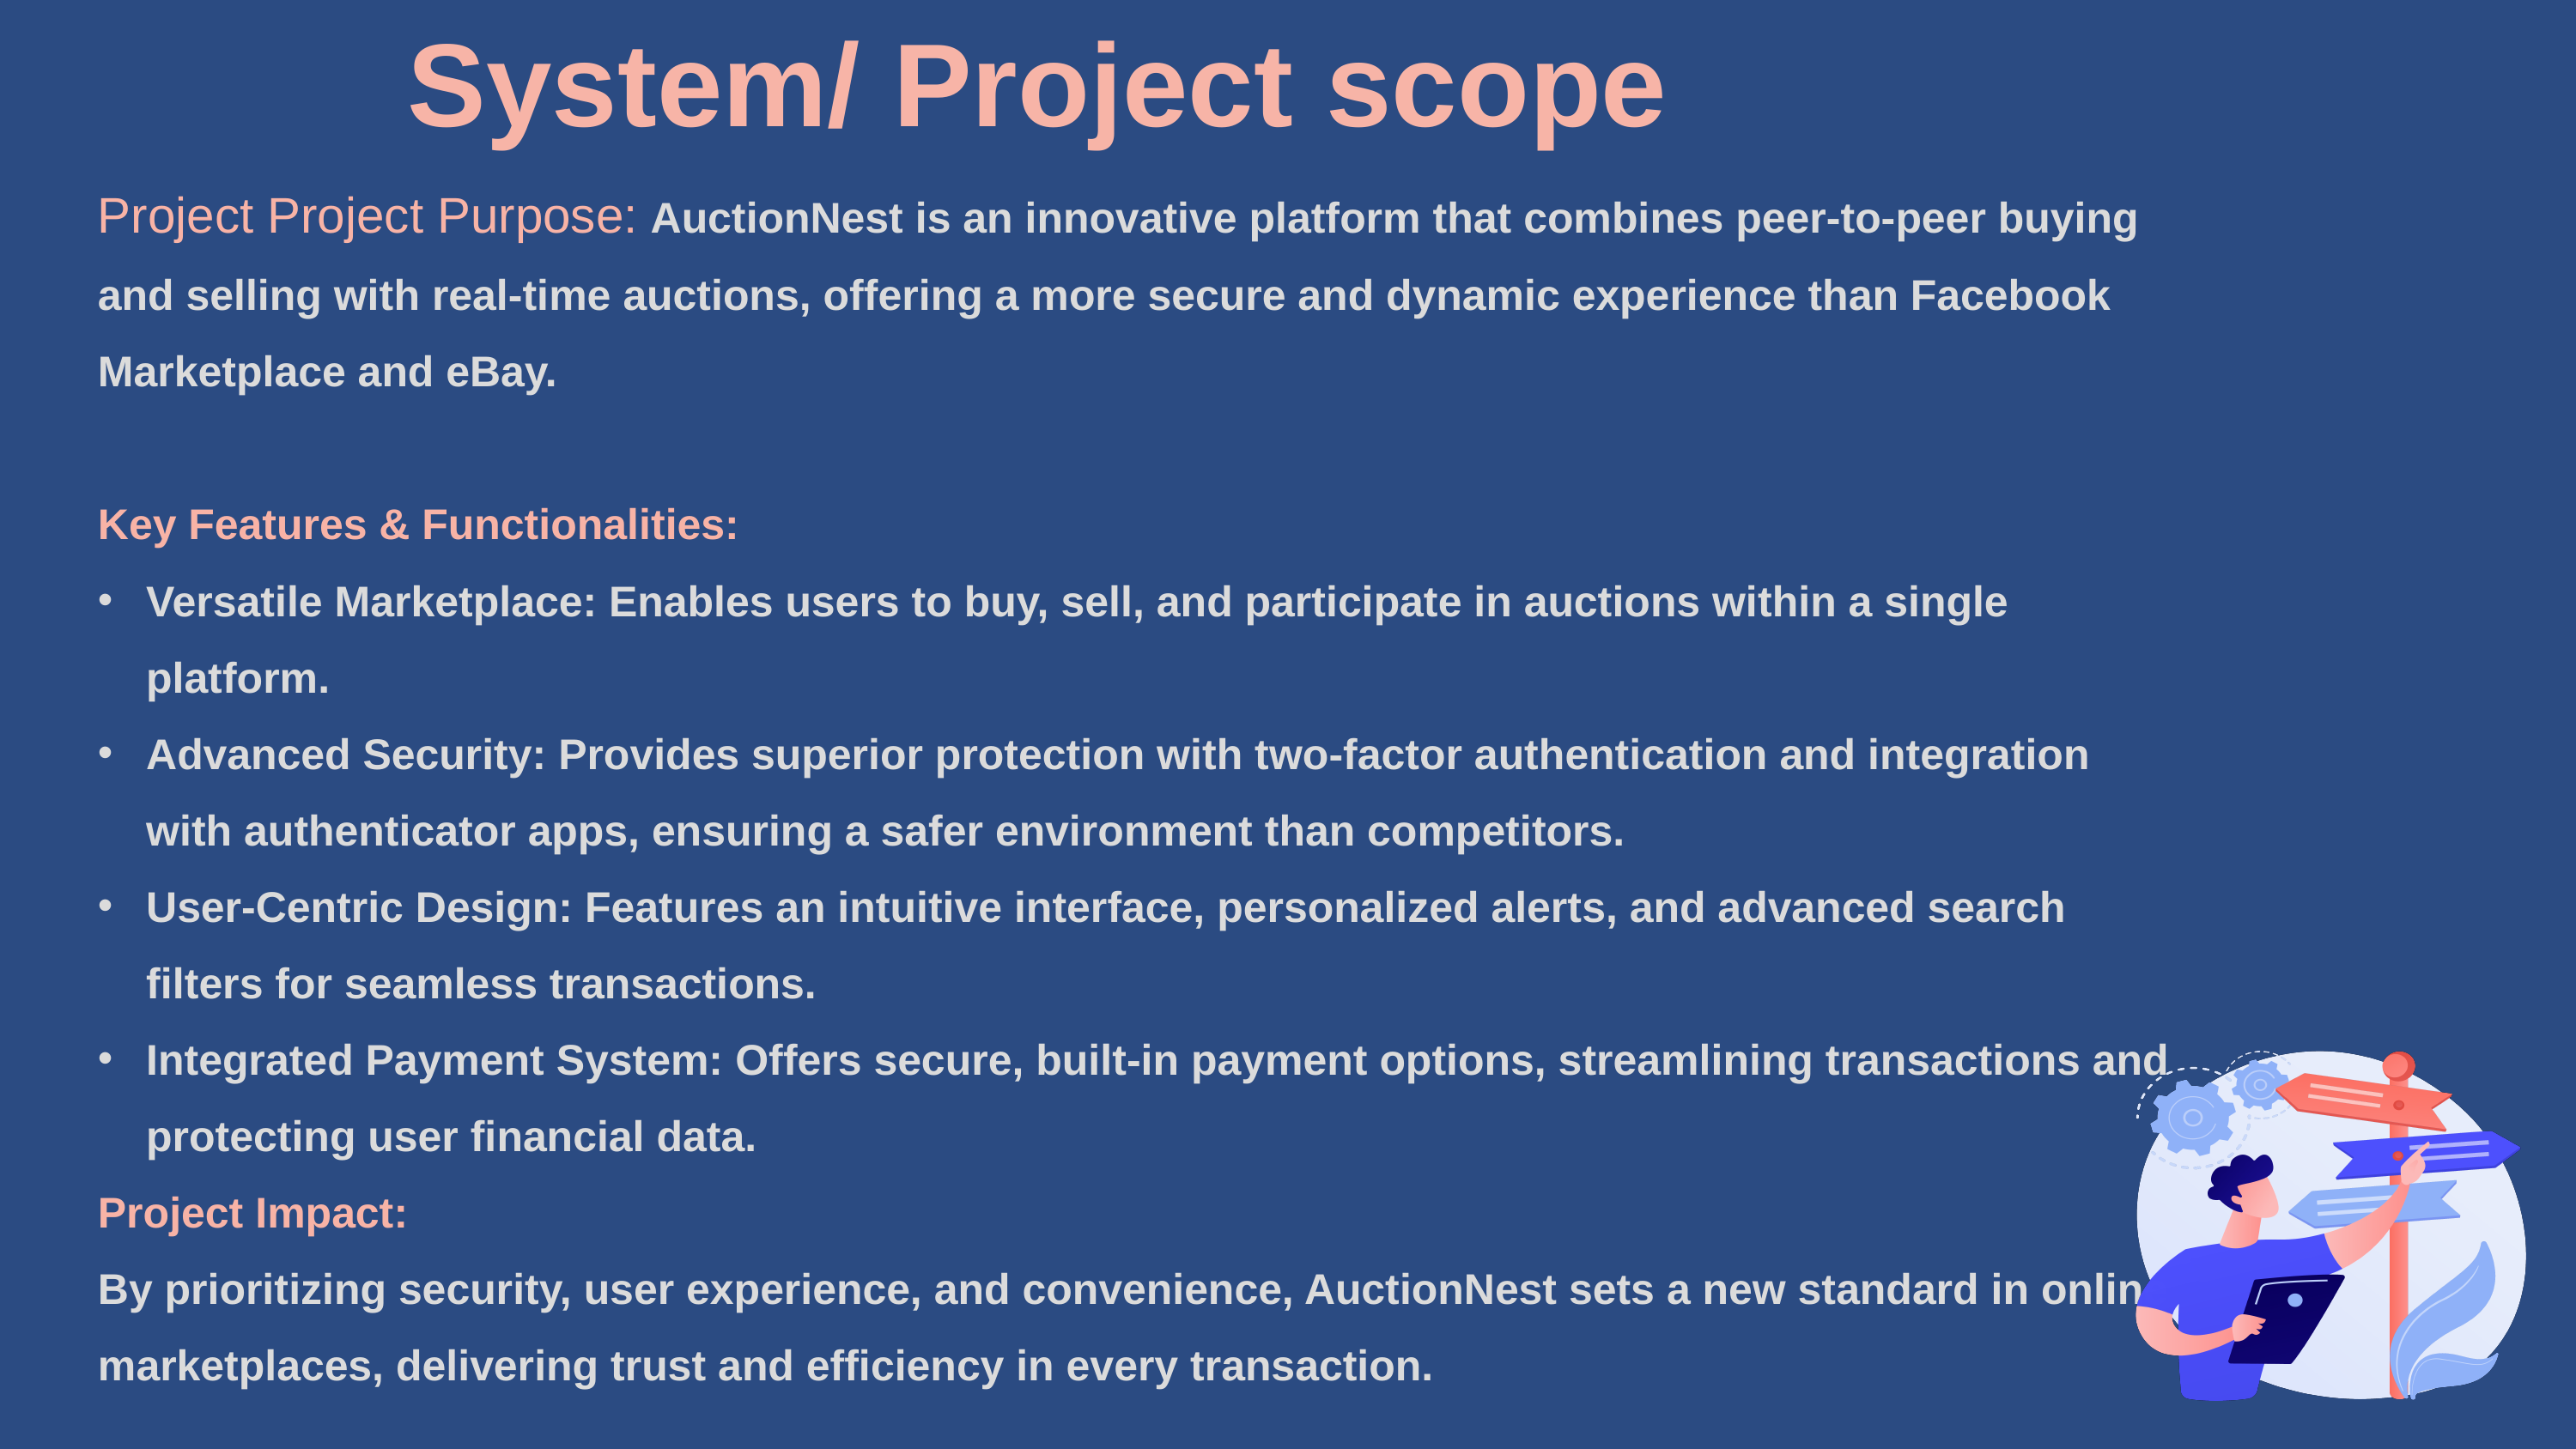

System/ Project scope
Project Project Purpose: AuctionNest is an innovative platform that combines peer-to-peer buying and selling with real-time auctions, offering a more secure and dynamic experience than Facebook Marketplace and eBay.

Key Features & Functionalities:
Versatile Marketplace: Enables users to buy, sell, and participate in auctions within a single platform.
Advanced Security: Provides superior protection with two-factor authentication and integration with authenticator apps, ensuring a safer environment than competitors.
User-Centric Design: Features an intuitive interface, personalized alerts, and advanced search filters for seamless transactions.
Integrated Payment System: Offers secure, built-in payment options, streamlining transactions and protecting user financial data.
Project Impact:
By prioritizing security, user experience, and convenience, AuctionNest sets a new standard in online marketplaces, delivering trust and efficiency in every transaction.